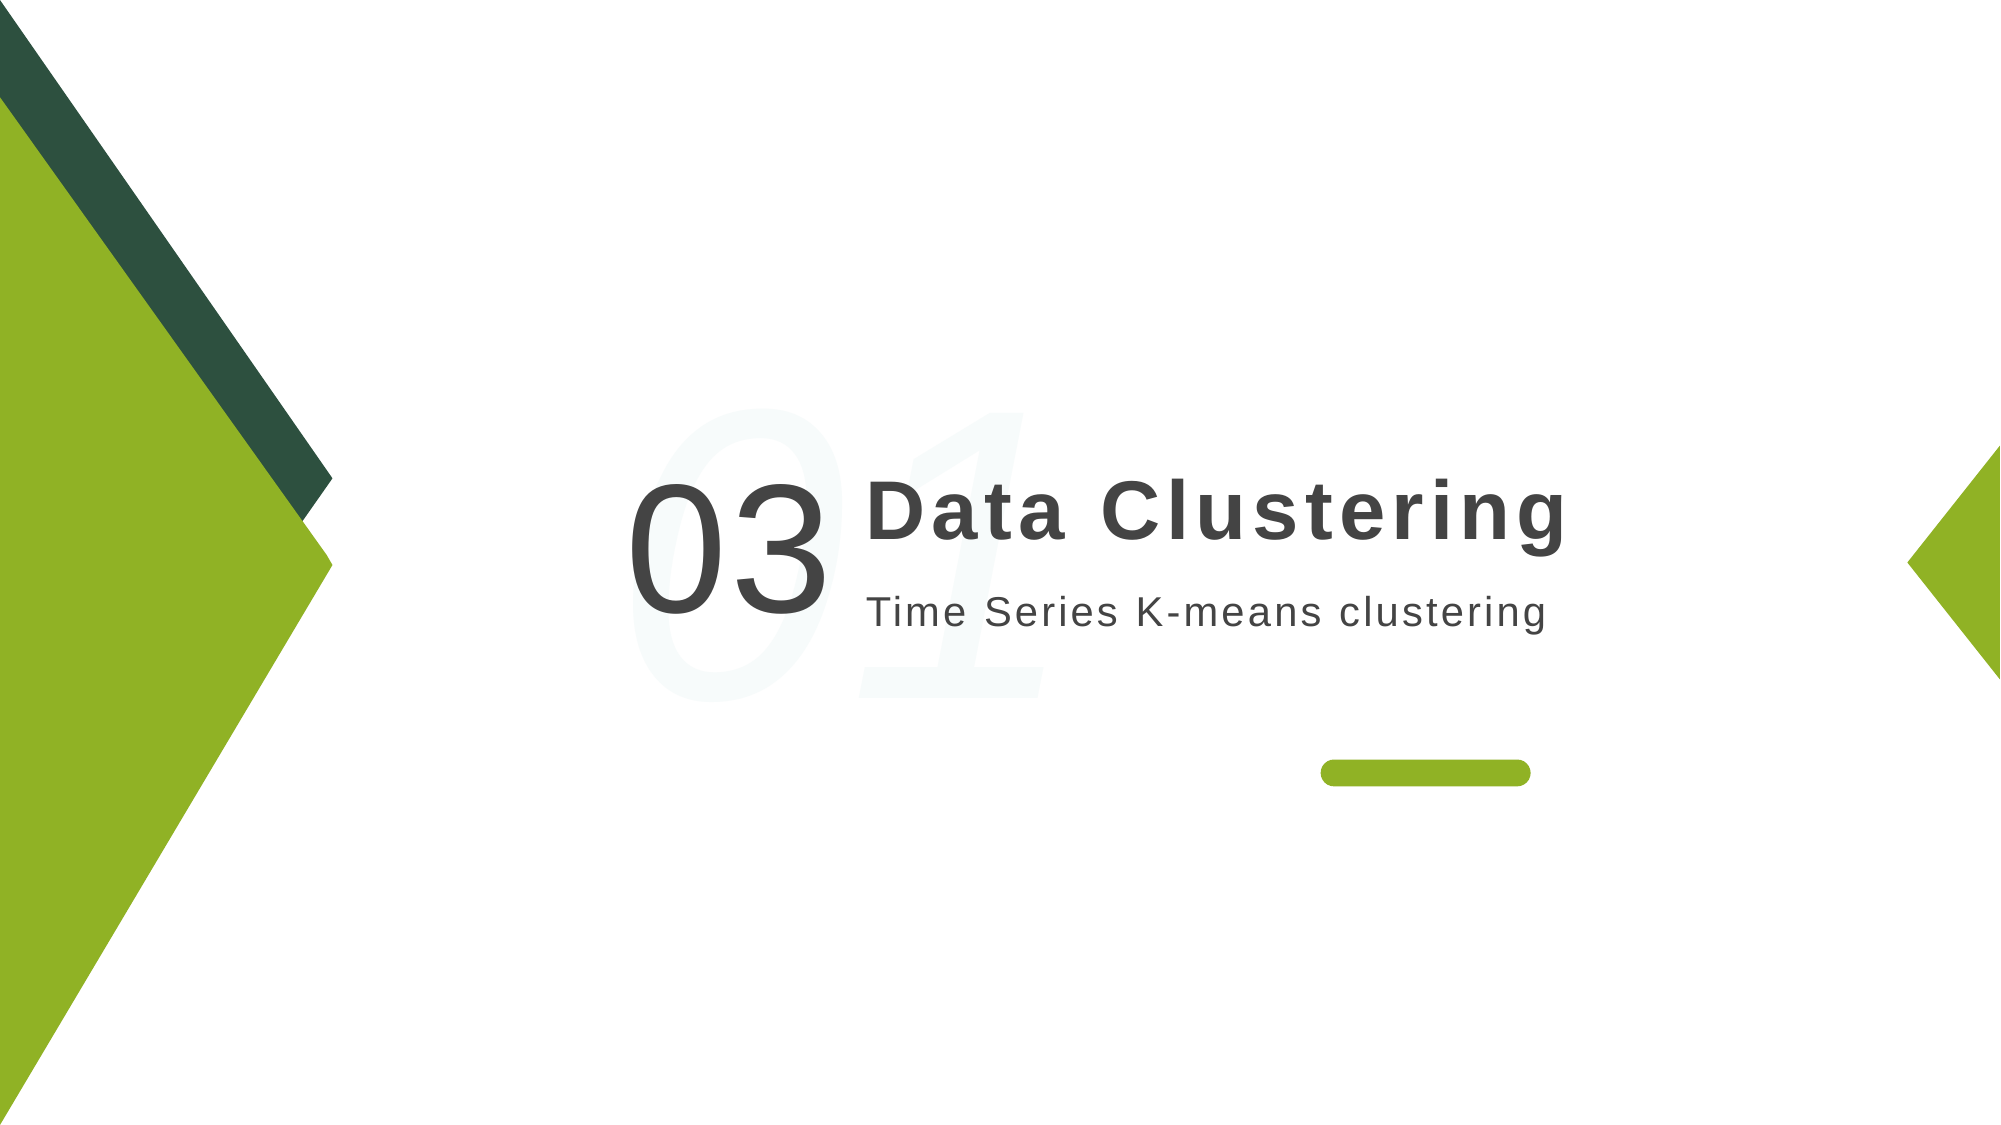

01
03
# Data Clustering
Time Series K-means clustering